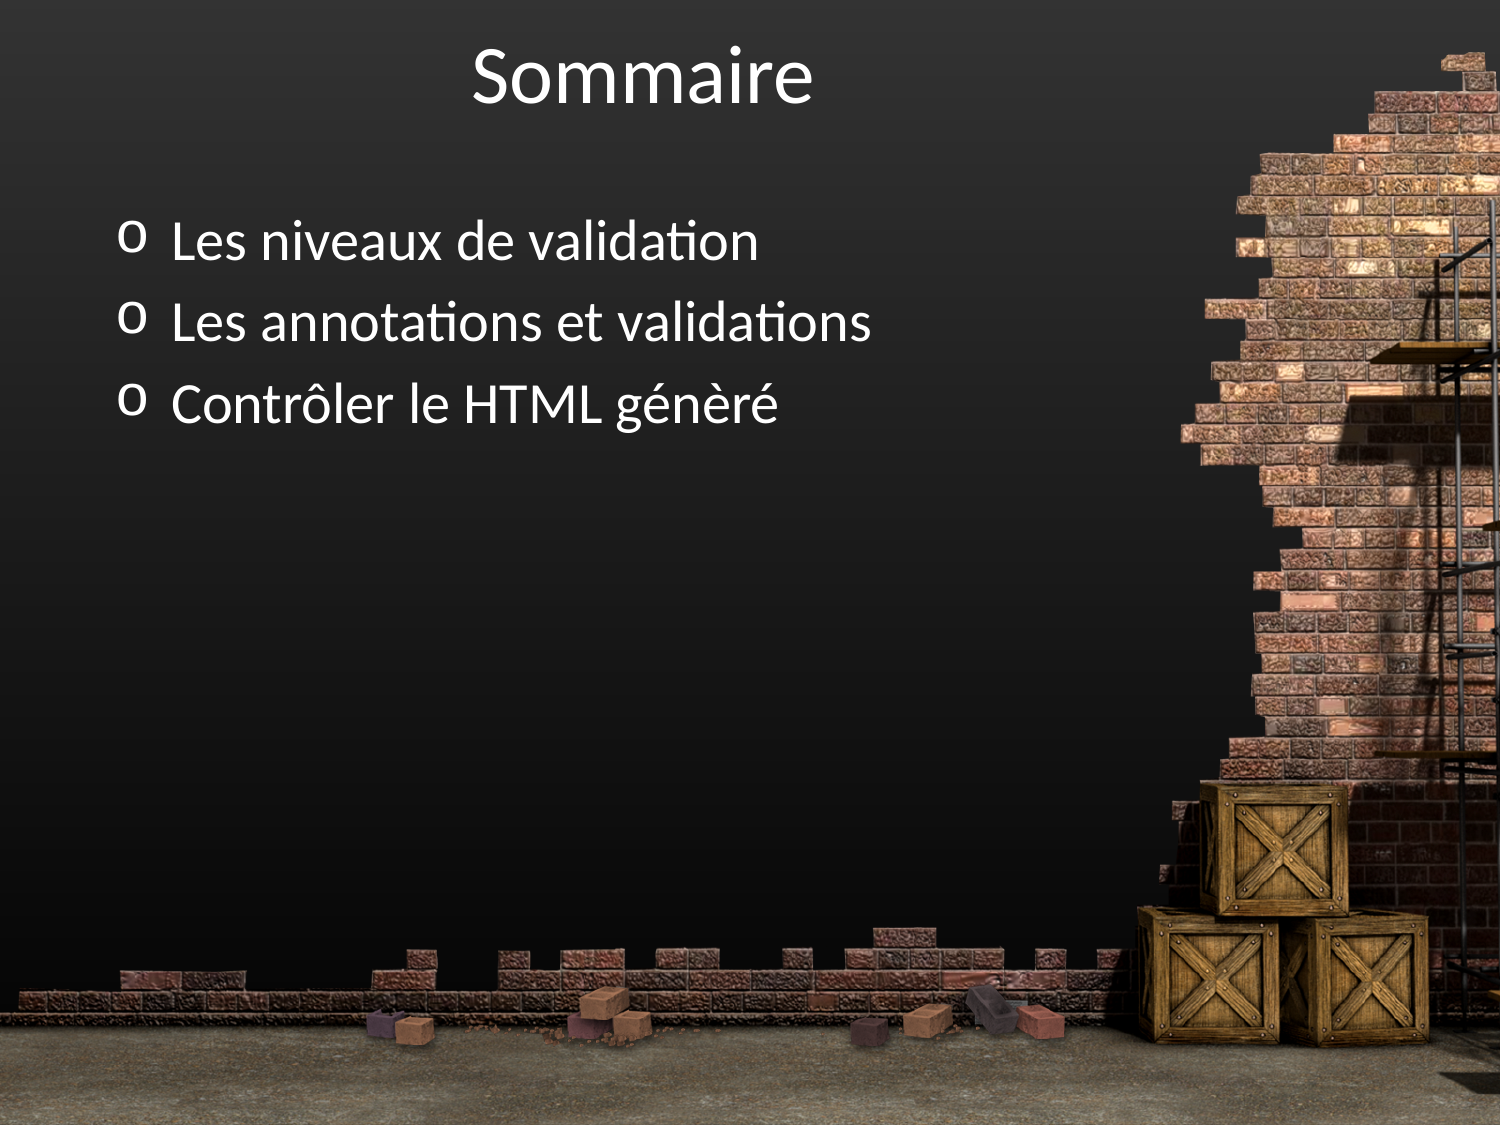

Sommaire

Les niveaux de validation
Les annotations et validations
Contrôler le HTML génèré